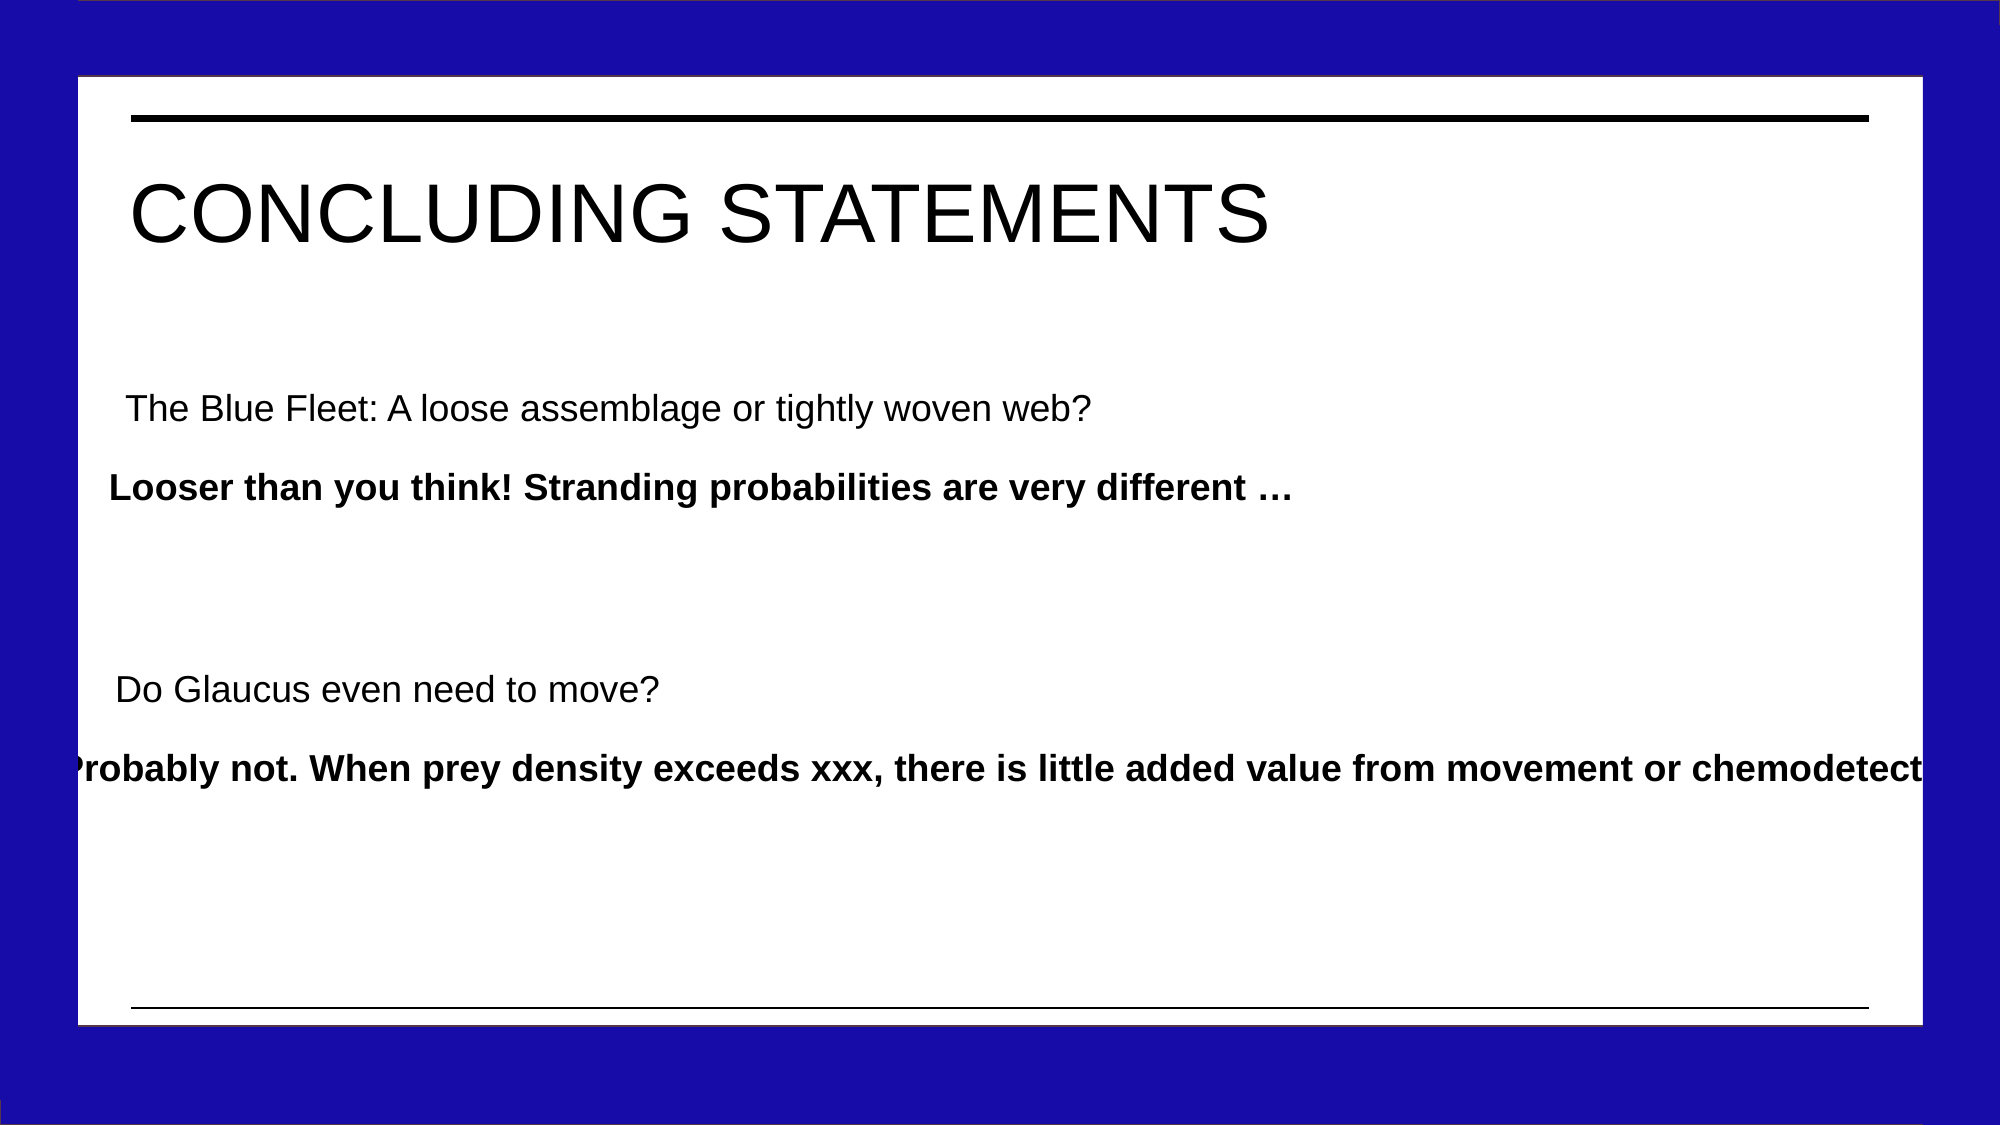

# Concluding statements
The Blue Fleet: A loose assemblage or tightly woven web?
Looser than you think! Stranding probabilities are very different …
Do Glaucus even need to move?
Probably not. When prey density exceeds xxx, there is little added value from movement or chemodetection.